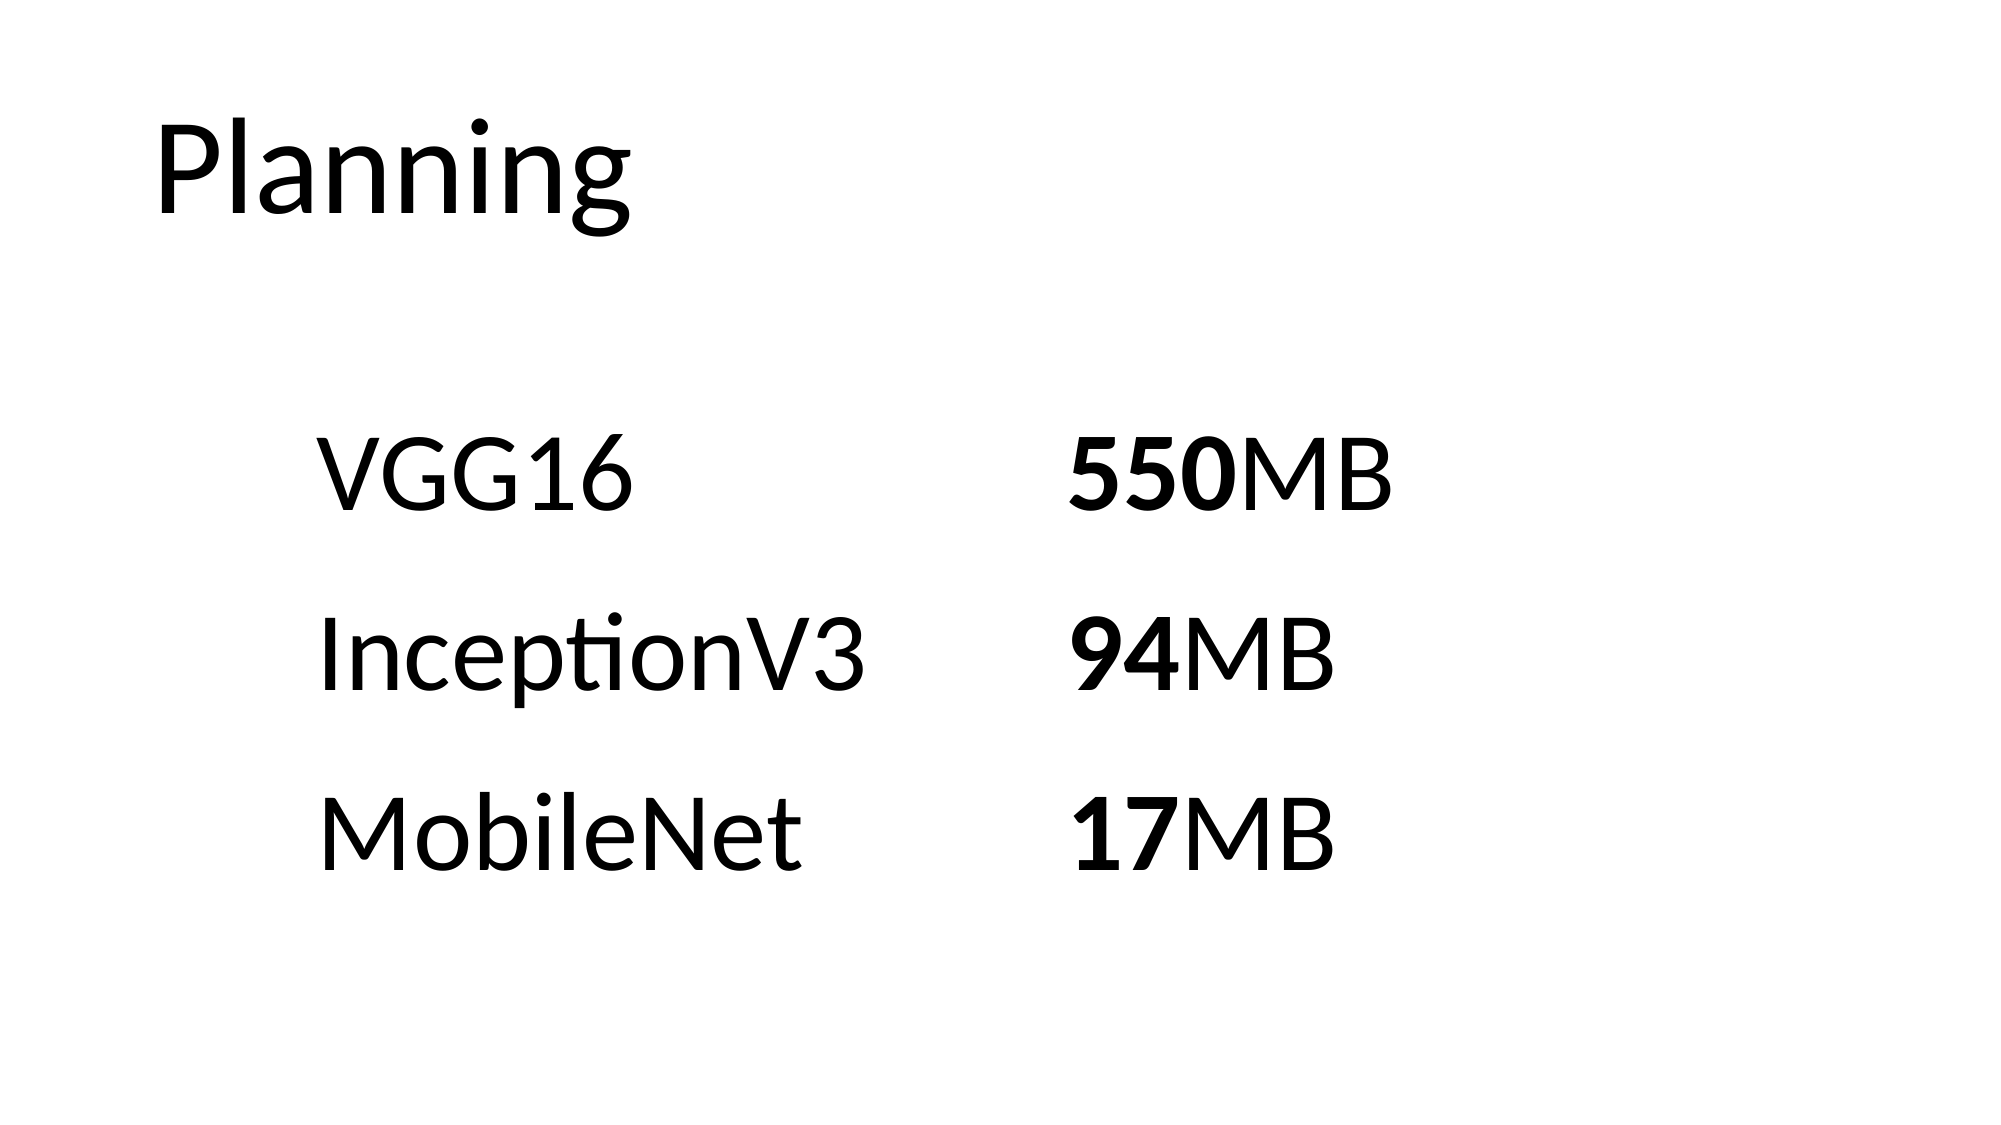

# Planning
VGG16			550MB
InceptionV3		94MB
MobileNet		17MB